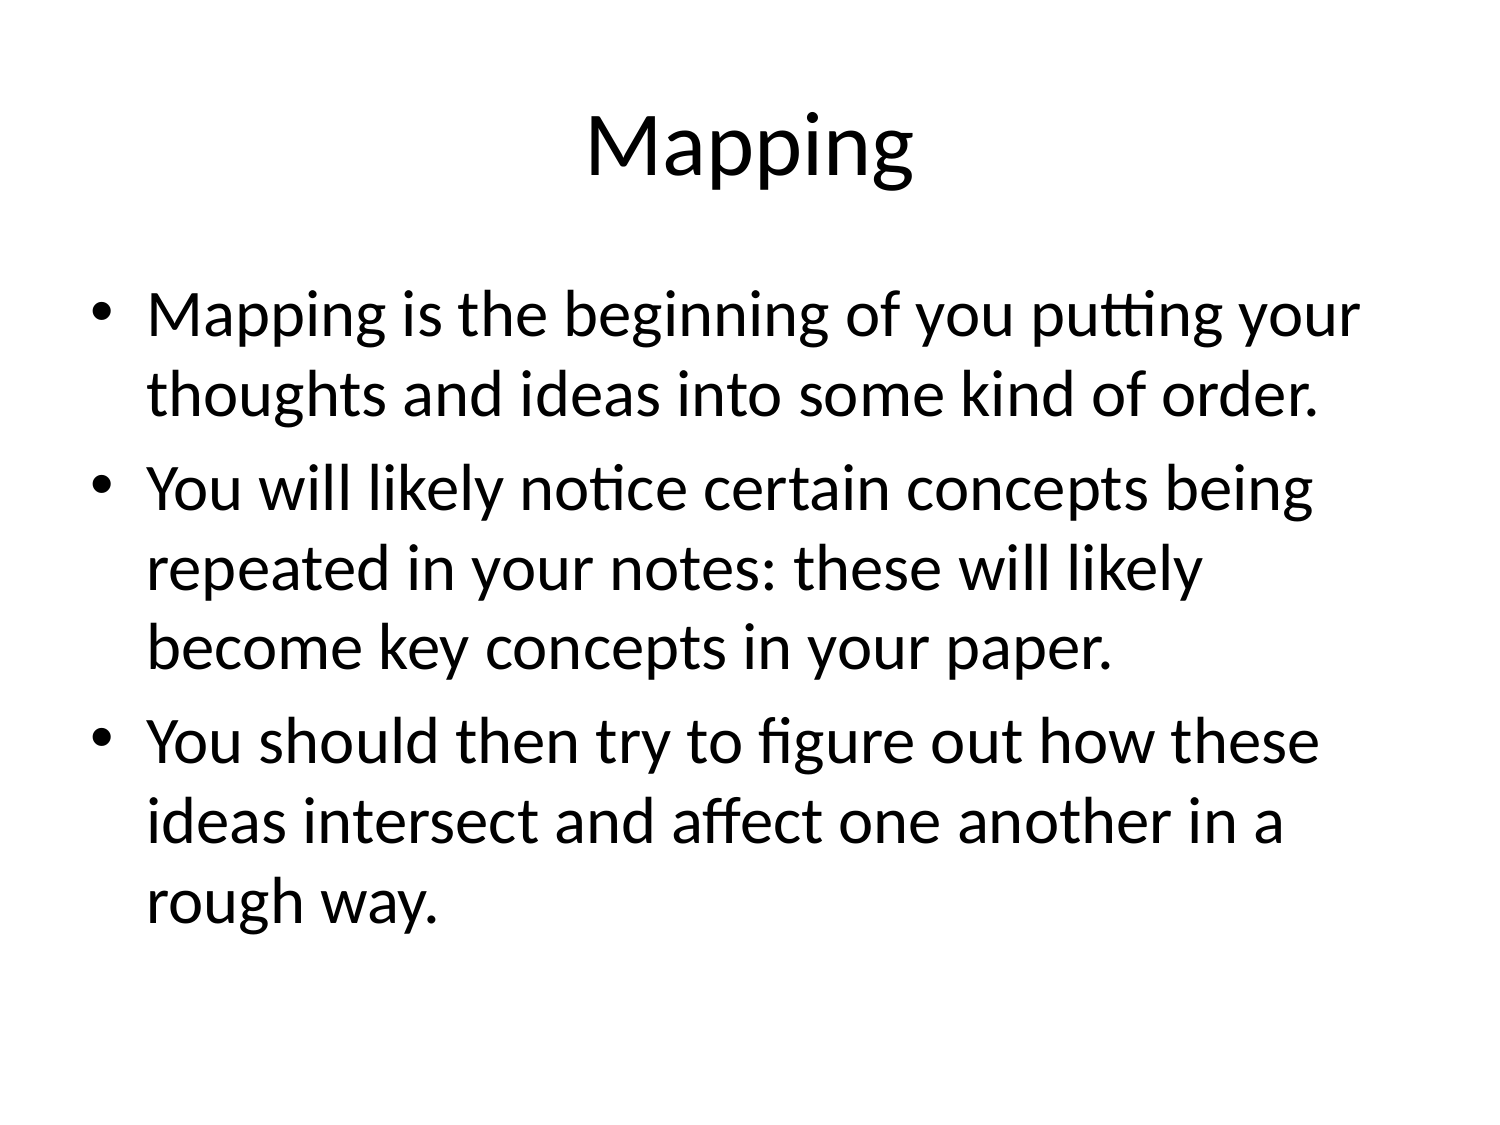

# Mapping
Mapping is the beginning of you putting your thoughts and ideas into some kind of order.
You will likely notice certain concepts being repeated in your notes: these will likely become key concepts in your paper.
You should then try to figure out how these ideas intersect and affect one another in a rough way.